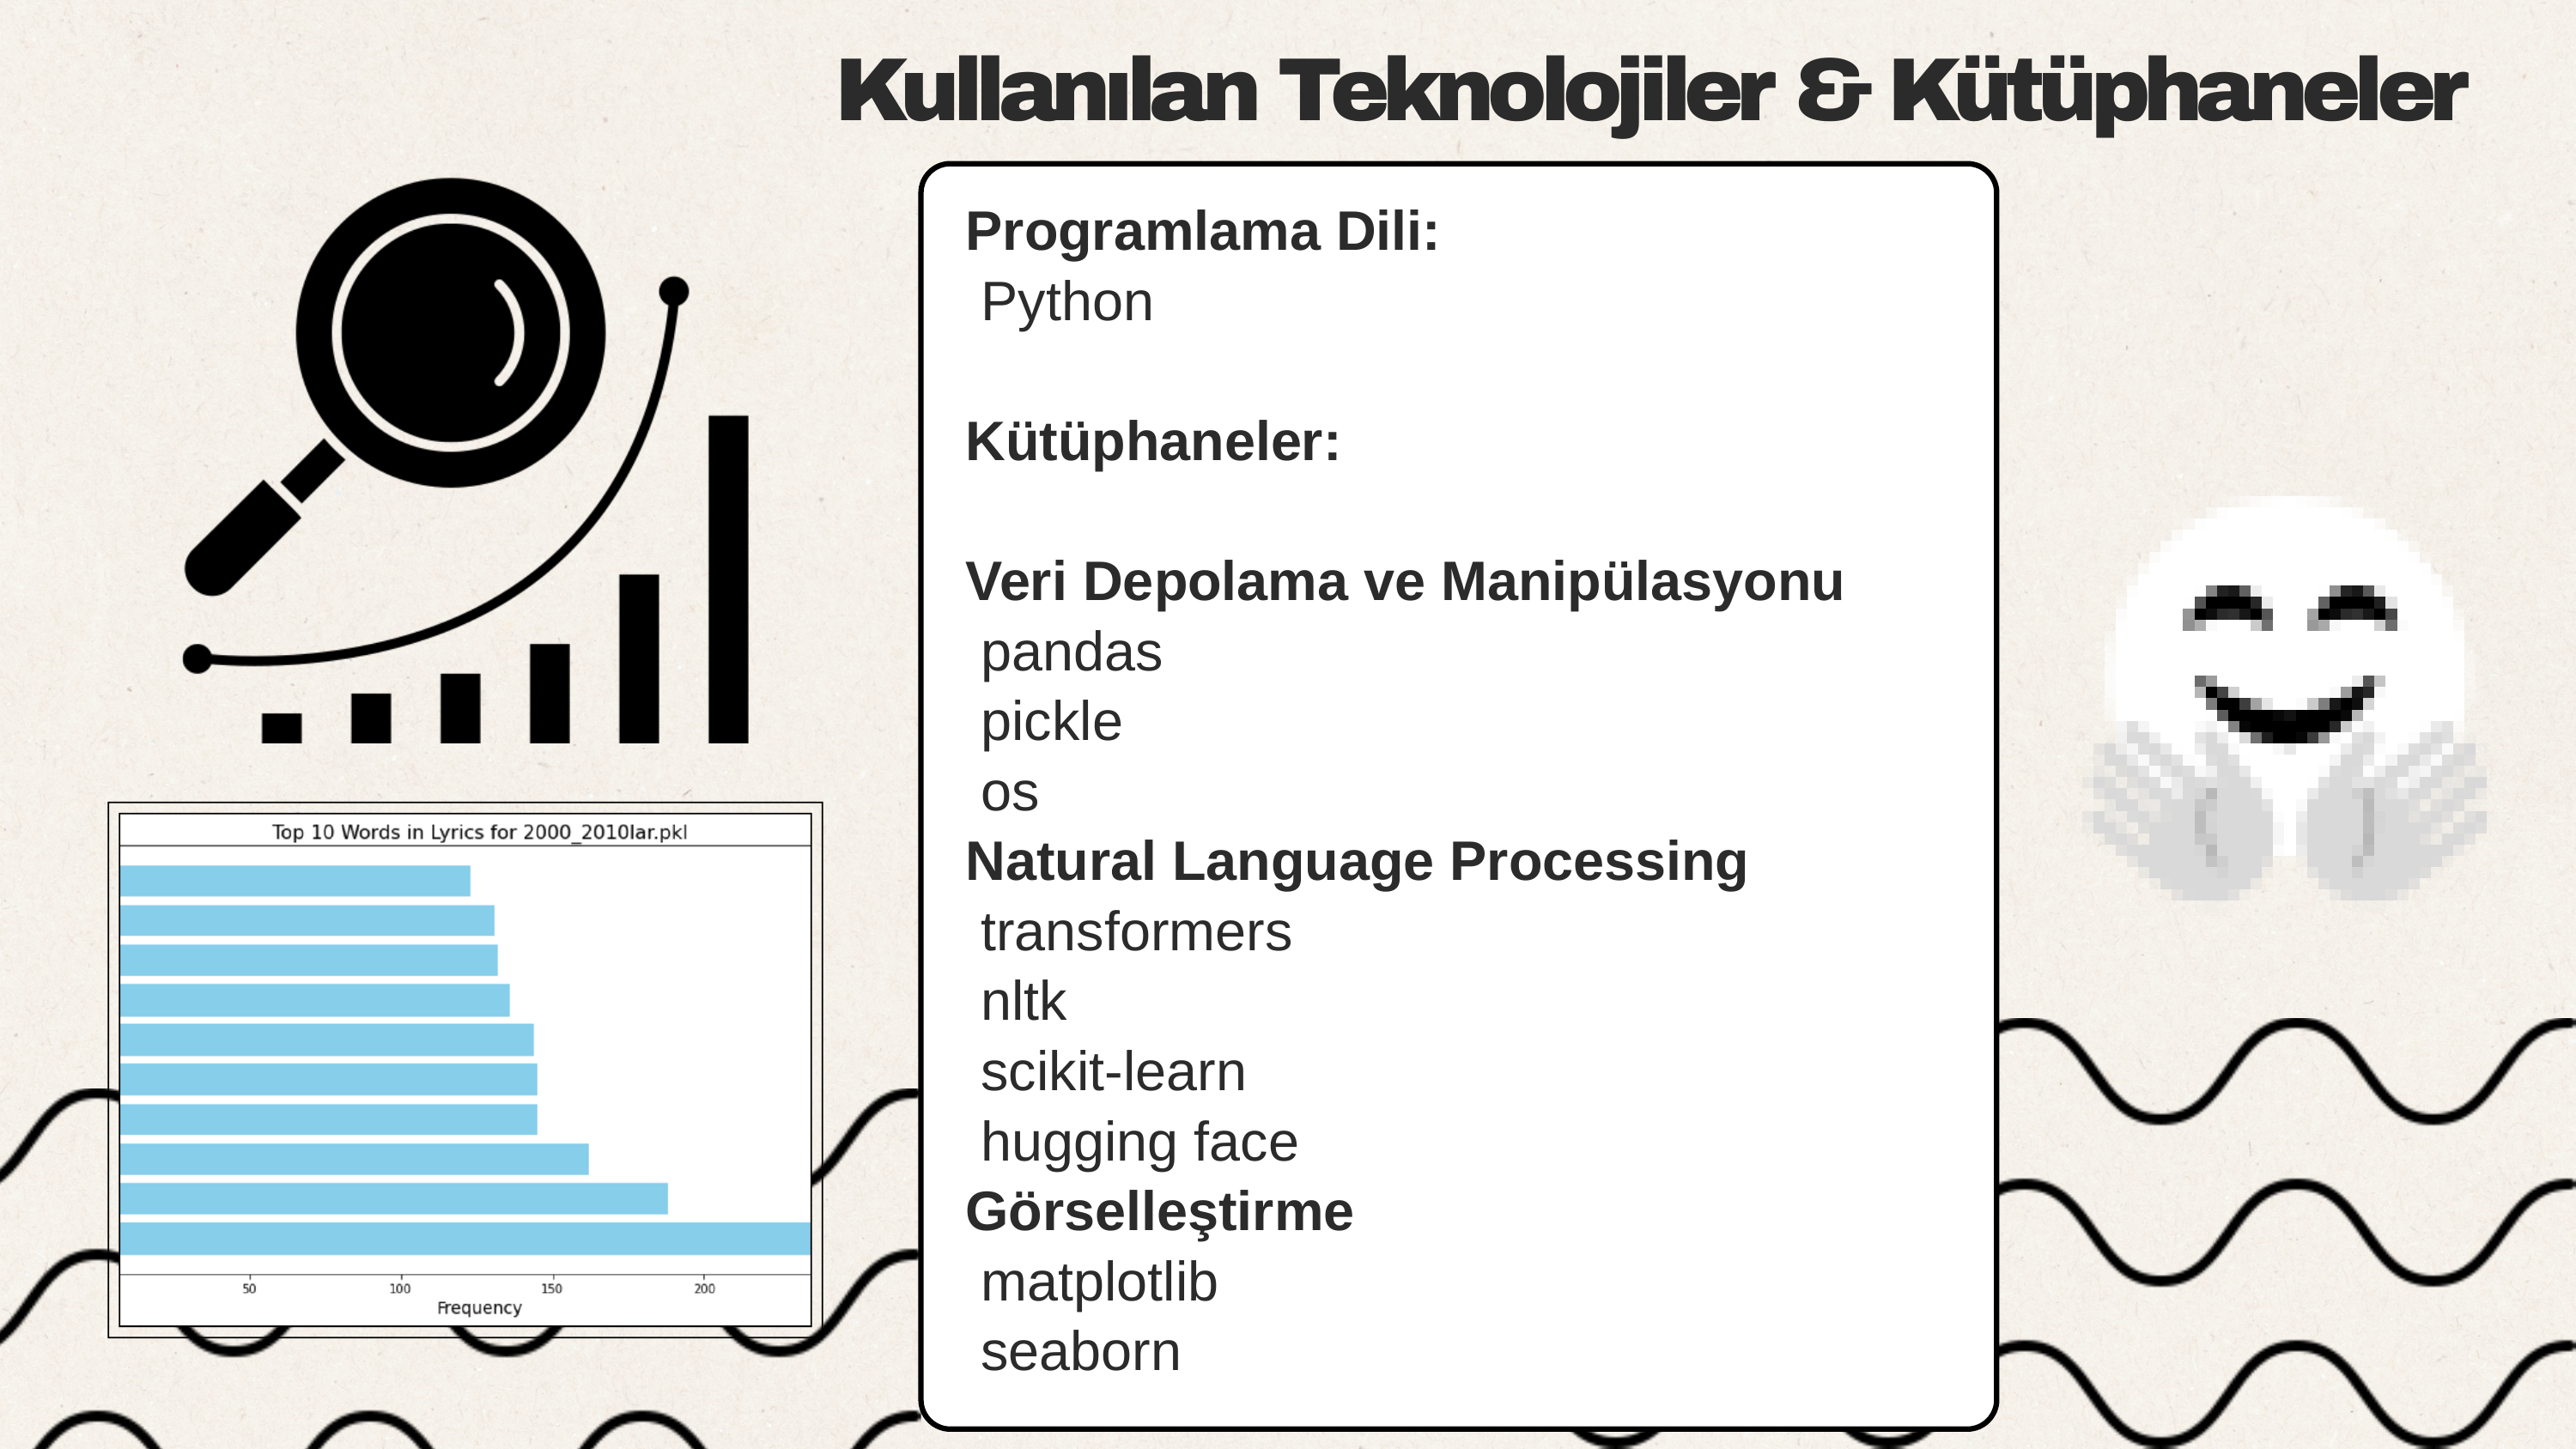

Kullanılan Teknolojiler & Kütüphaneler

Programlama Dili:
 Python

Kütüphaneler:

Veri Depolama ve Manipülasyonu
 pandas
 pickle
 os
Natural Language Processing
 transformers
 nltk
 scikit-learn
 hugging face
Görselleştirme
 matplotlib
 seaborn